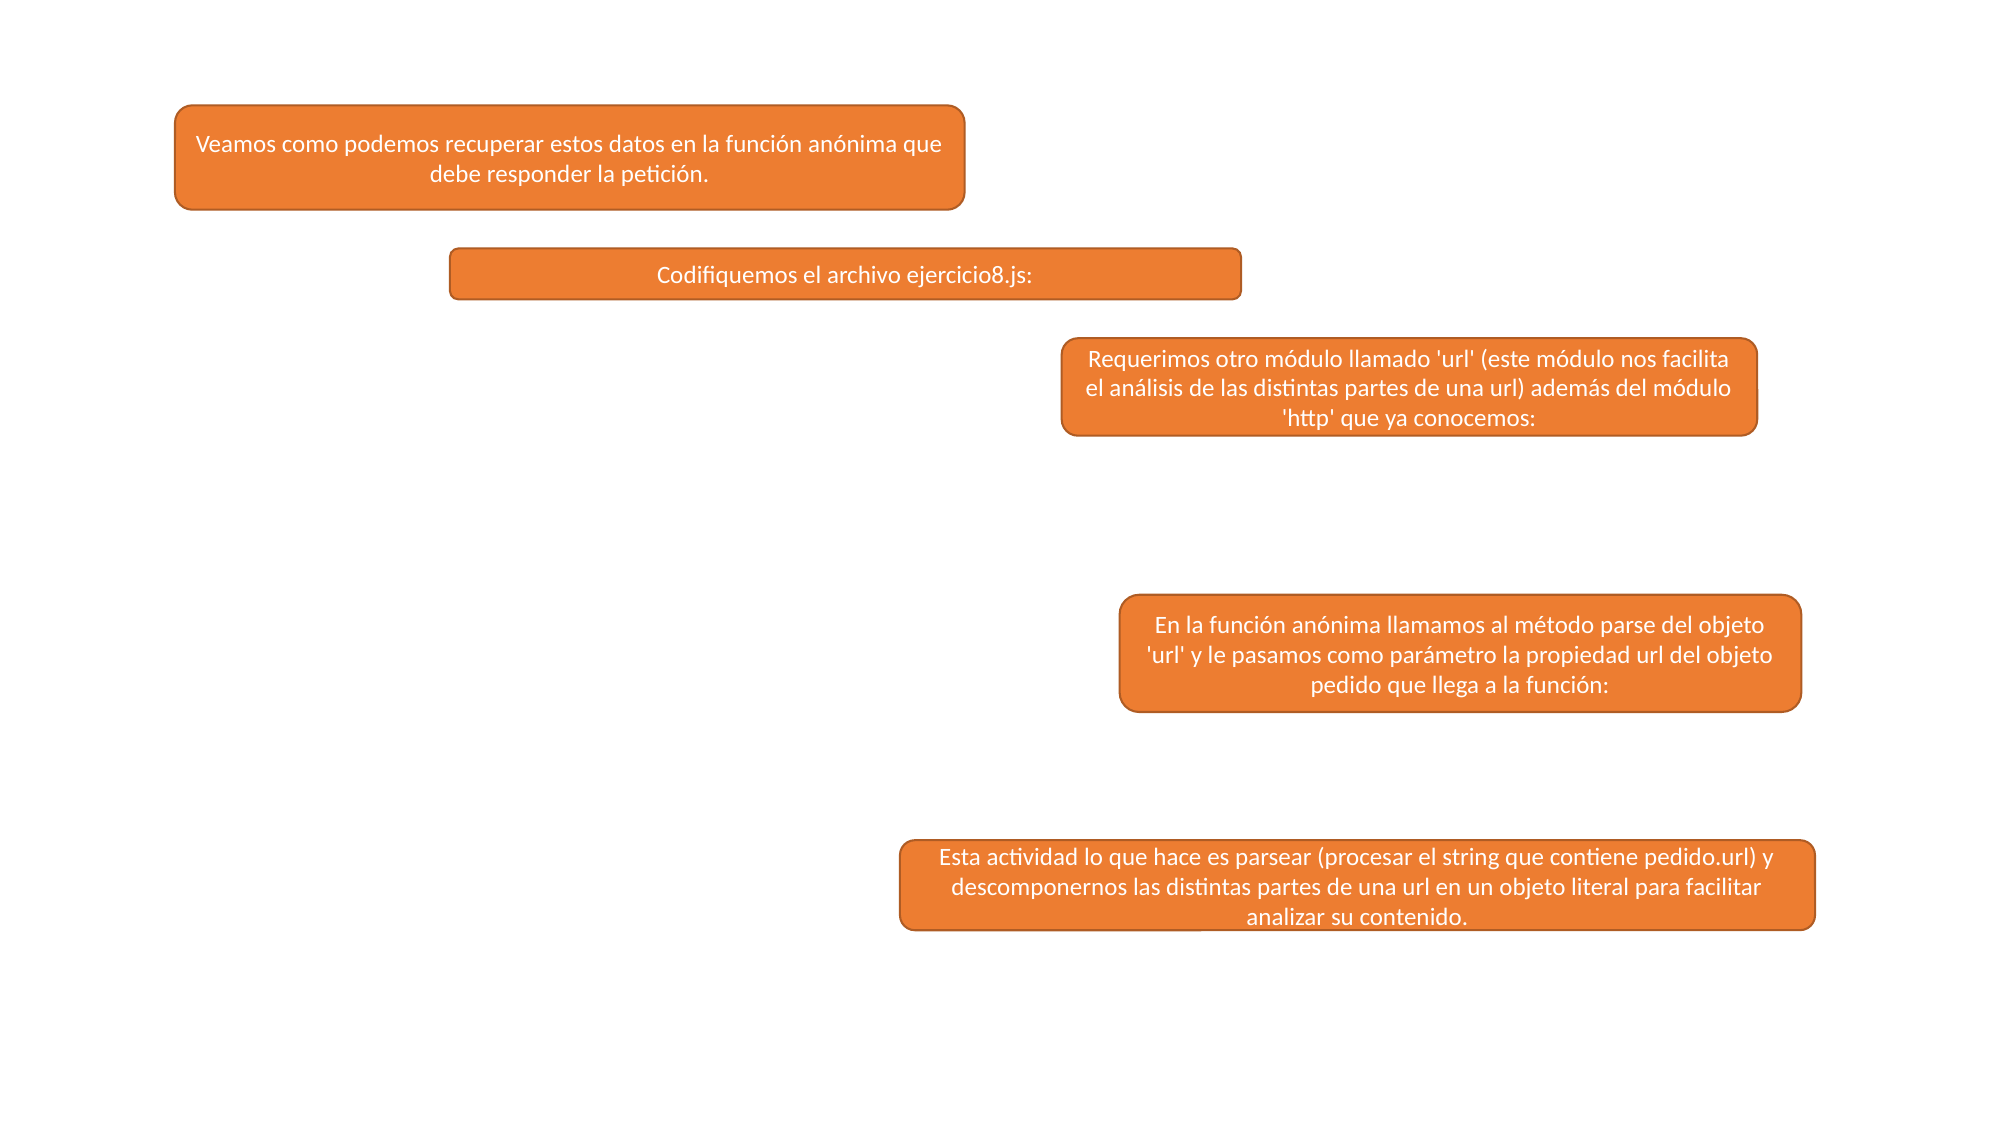

Veamos como podemos recuperar estos datos en la función anónima que debe responder la petición.
Codifiquemos el archivo ejercicio8.js:
Requerimos otro módulo llamado 'url' (este módulo nos facilita el análisis de las distintas partes de una url) además del módulo 'http' que ya conocemos:
En la función anónima llamamos al método parse del objeto 'url' y le pasamos como parámetro la propiedad url del objeto pedido que llega a la función:
Esta actividad lo que hace es parsear (procesar el string que contiene pedido.url) y descomponernos las distintas partes de una url en un objeto literal para facilitar analizar su contenido.